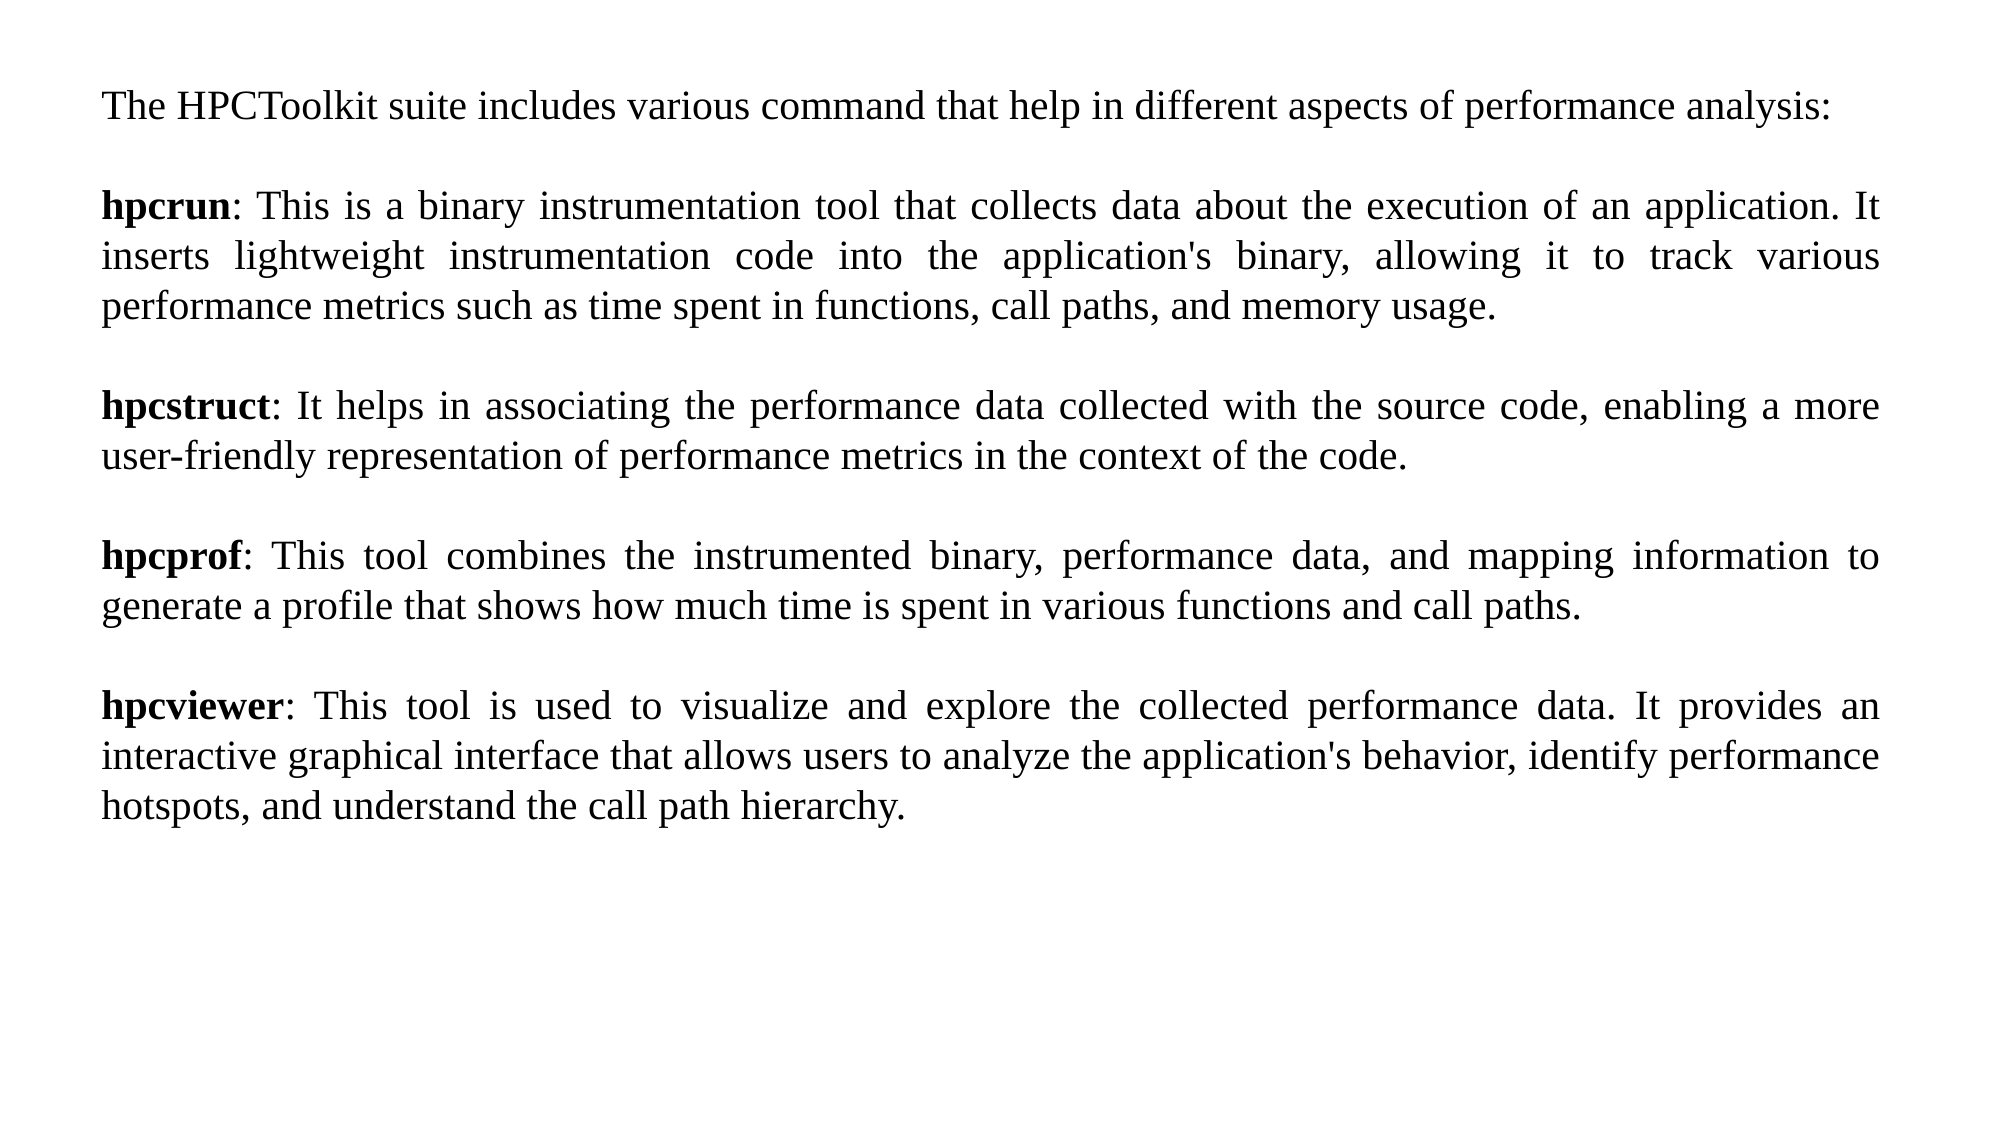

The HPCToolkit suite includes various command that help in different aspects of performance analysis:

hpcrun: This is a binary instrumentation tool that collects data about the execution of an application. It inserts lightweight instrumentation code into the application's binary, allowing it to track various performance metrics such as time spent in functions, call paths, and memory usage.

hpcstruct: It helps in associating the performance data collected with the source code, enabling a more user-friendly representation of performance metrics in the context of the code.

hpcprof: This tool combines the instrumented binary, performance data, and mapping information to generate a profile that shows how much time is spent in various functions and call paths.

hpcviewer: This tool is used to visualize and explore the collected performance data. It provides an interactive graphical interface that allows users to analyze the application's behavior, identify performance hotspots, and understand the call path hierarchy.